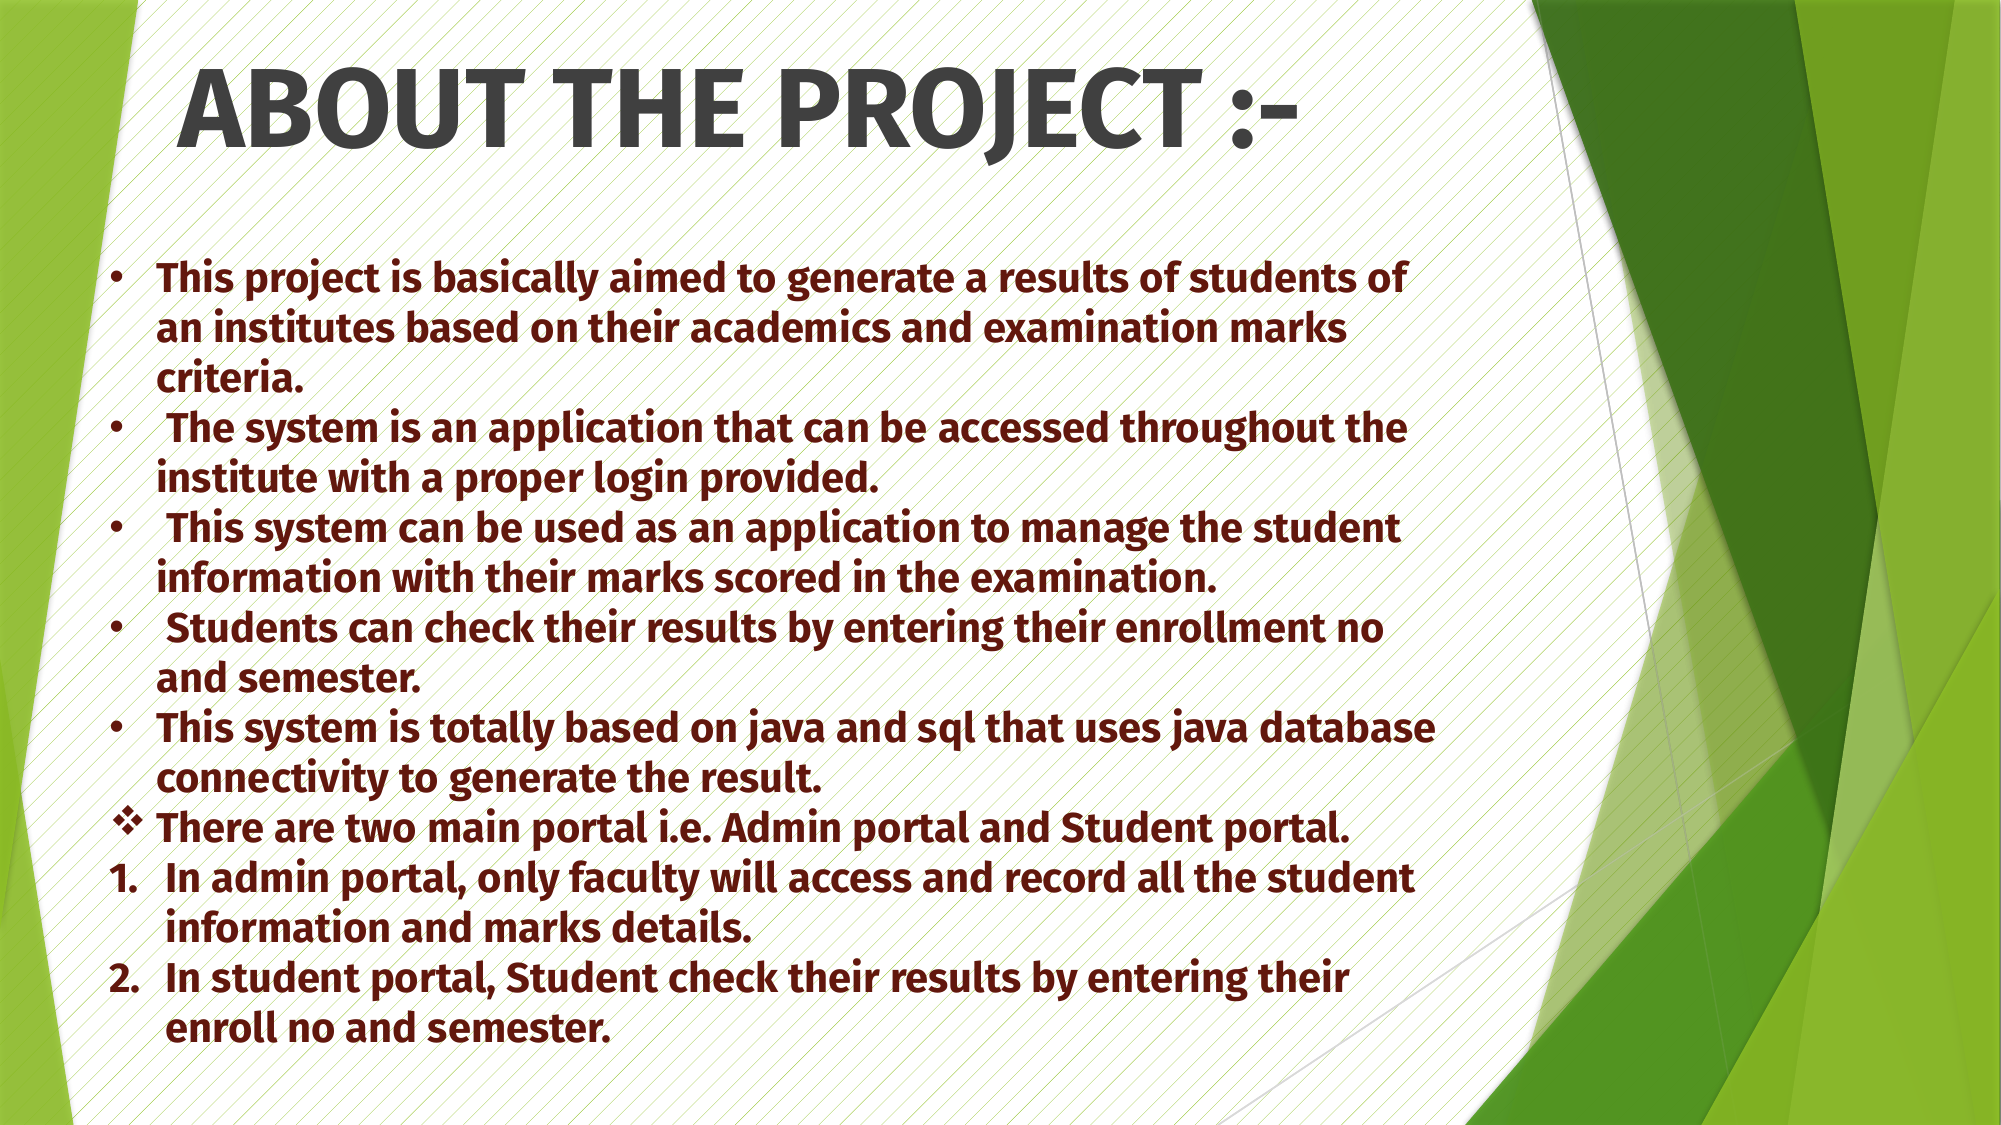

ABOUT THE PROJECT :-
This project is basically aimed to generate a results of students of an institutes based on their academics and examination marks criteria.
 The system is an application that can be accessed throughout the institute with a proper login provided.
 This system can be used as an application to manage the student information with their marks scored in the examination.
 Students can check their results by entering their enrollment no and semester.
This system is totally based on java and sql that uses java database connectivity to generate the result.
There are two main portal i.e. Admin portal and Student portal.
In admin portal, only faculty will access and record all the student information and marks details.
In student portal, Student check their results by entering their enroll no and semester.